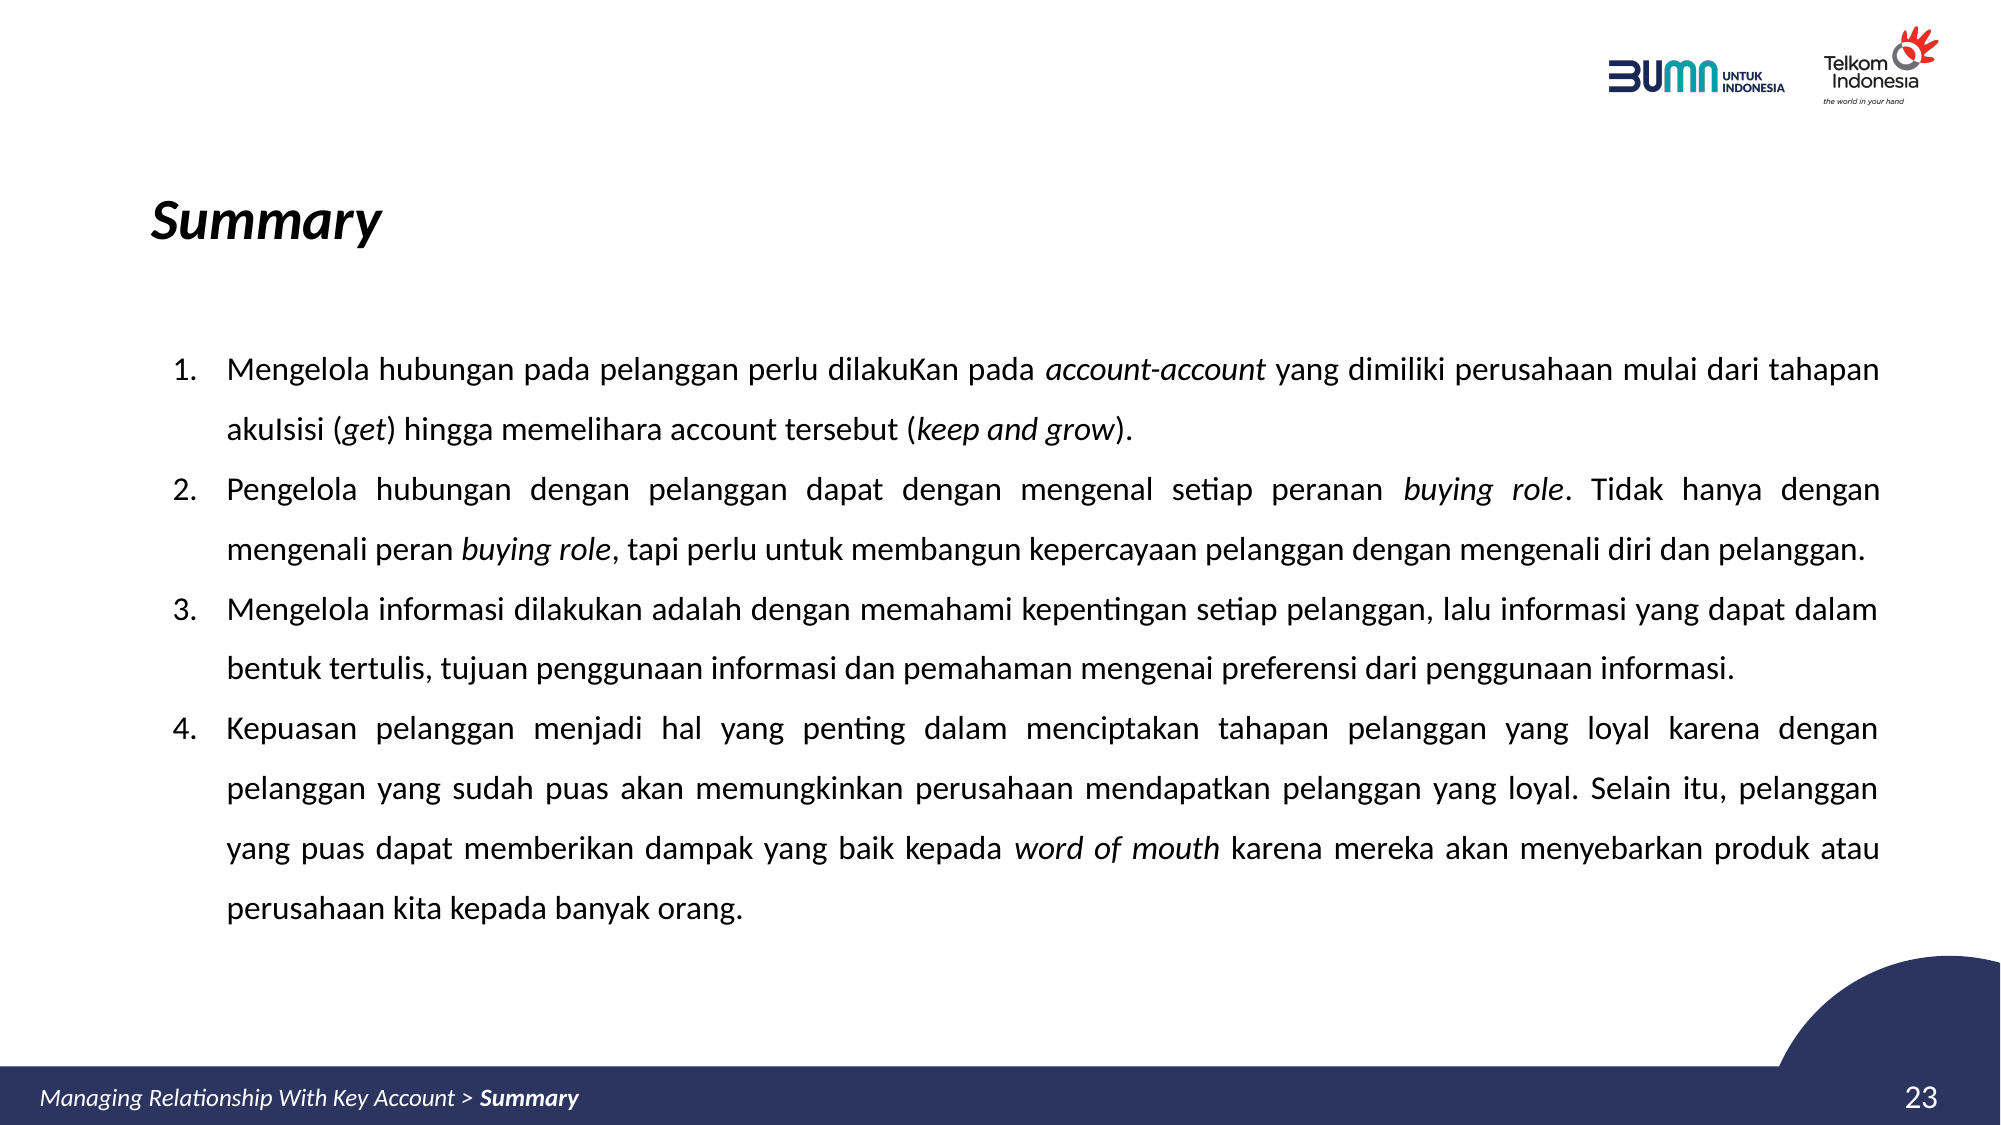

# Summary
Mengelola hubungan pada pelanggan perlu dilakuKan pada account-account yang dimiliki perusahaan mulai dari tahapan akuIsisi (get) hingga memelihara account tersebut (keep and grow).
Pengelola hubungan dengan pelanggan dapat dengan mengenal setiap peranan buying role. Tidak hanya dengan mengenali peran buying role, tapi perlu untuk membangun kepercayaan pelanggan dengan mengenali diri dan pelanggan.
Mengelola informasi dilakukan adalah dengan memahami kepentingan setiap pelanggan, lalu informasi yang dapat dalam bentuk tertulis, tujuan penggunaan informasi dan pemahaman mengenai preferensi dari penggunaan informasi.
Kepuasan pelanggan menjadi hal yang penting dalam menciptakan tahapan pelanggan yang loyal karena dengan pelanggan yang sudah puas akan memungkinkan perusahaan mendapatkan pelanggan yang loyal. Selain itu, pelanggan yang puas dapat memberikan dampak yang baik kepada word of mouth karena mereka akan menyebarkan produk atau perusahaan kita kepada banyak orang.
23
Managing Relationship With Key Account > Summary